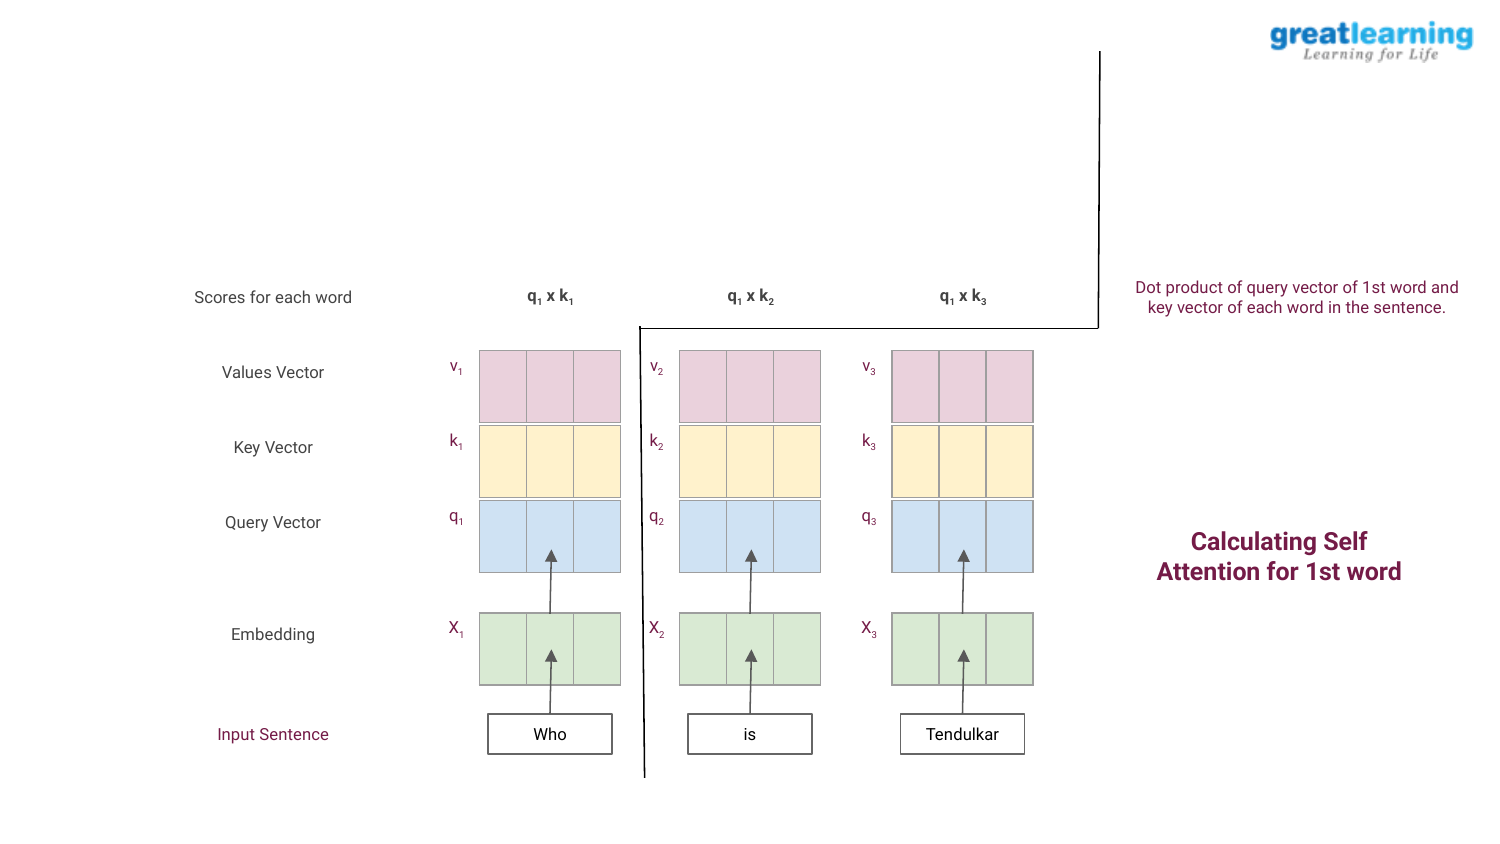

q1 x k1
q1 x k2
q1 x k3
Scores for each word
Dot product of query vector of 1st word and key vector of each word in the sentence.
v1
v2
v3
|  |  |  |
| --- | --- | --- |
|  |  |  |
| --- | --- | --- |
|  |  |  |
| --- | --- | --- |
Values Vector
k1
k2
k3
|  |  |  |
| --- | --- | --- |
|  |  |  |
| --- | --- | --- |
|  |  |  |
| --- | --- | --- |
Key Vector
Calculating Self Attention for 1st word
q1
q2
q3
|  |  |  |
| --- | --- | --- |
|  |  |  |
| --- | --- | --- |
|  |  |  |
| --- | --- | --- |
Query Vector
X1
X2
X3
|  |  |  |
| --- | --- | --- |
|  |  |  |
| --- | --- | --- |
|  |  |  |
| --- | --- | --- |
Embedding
Input Sentence
Who
is
Tendulkar